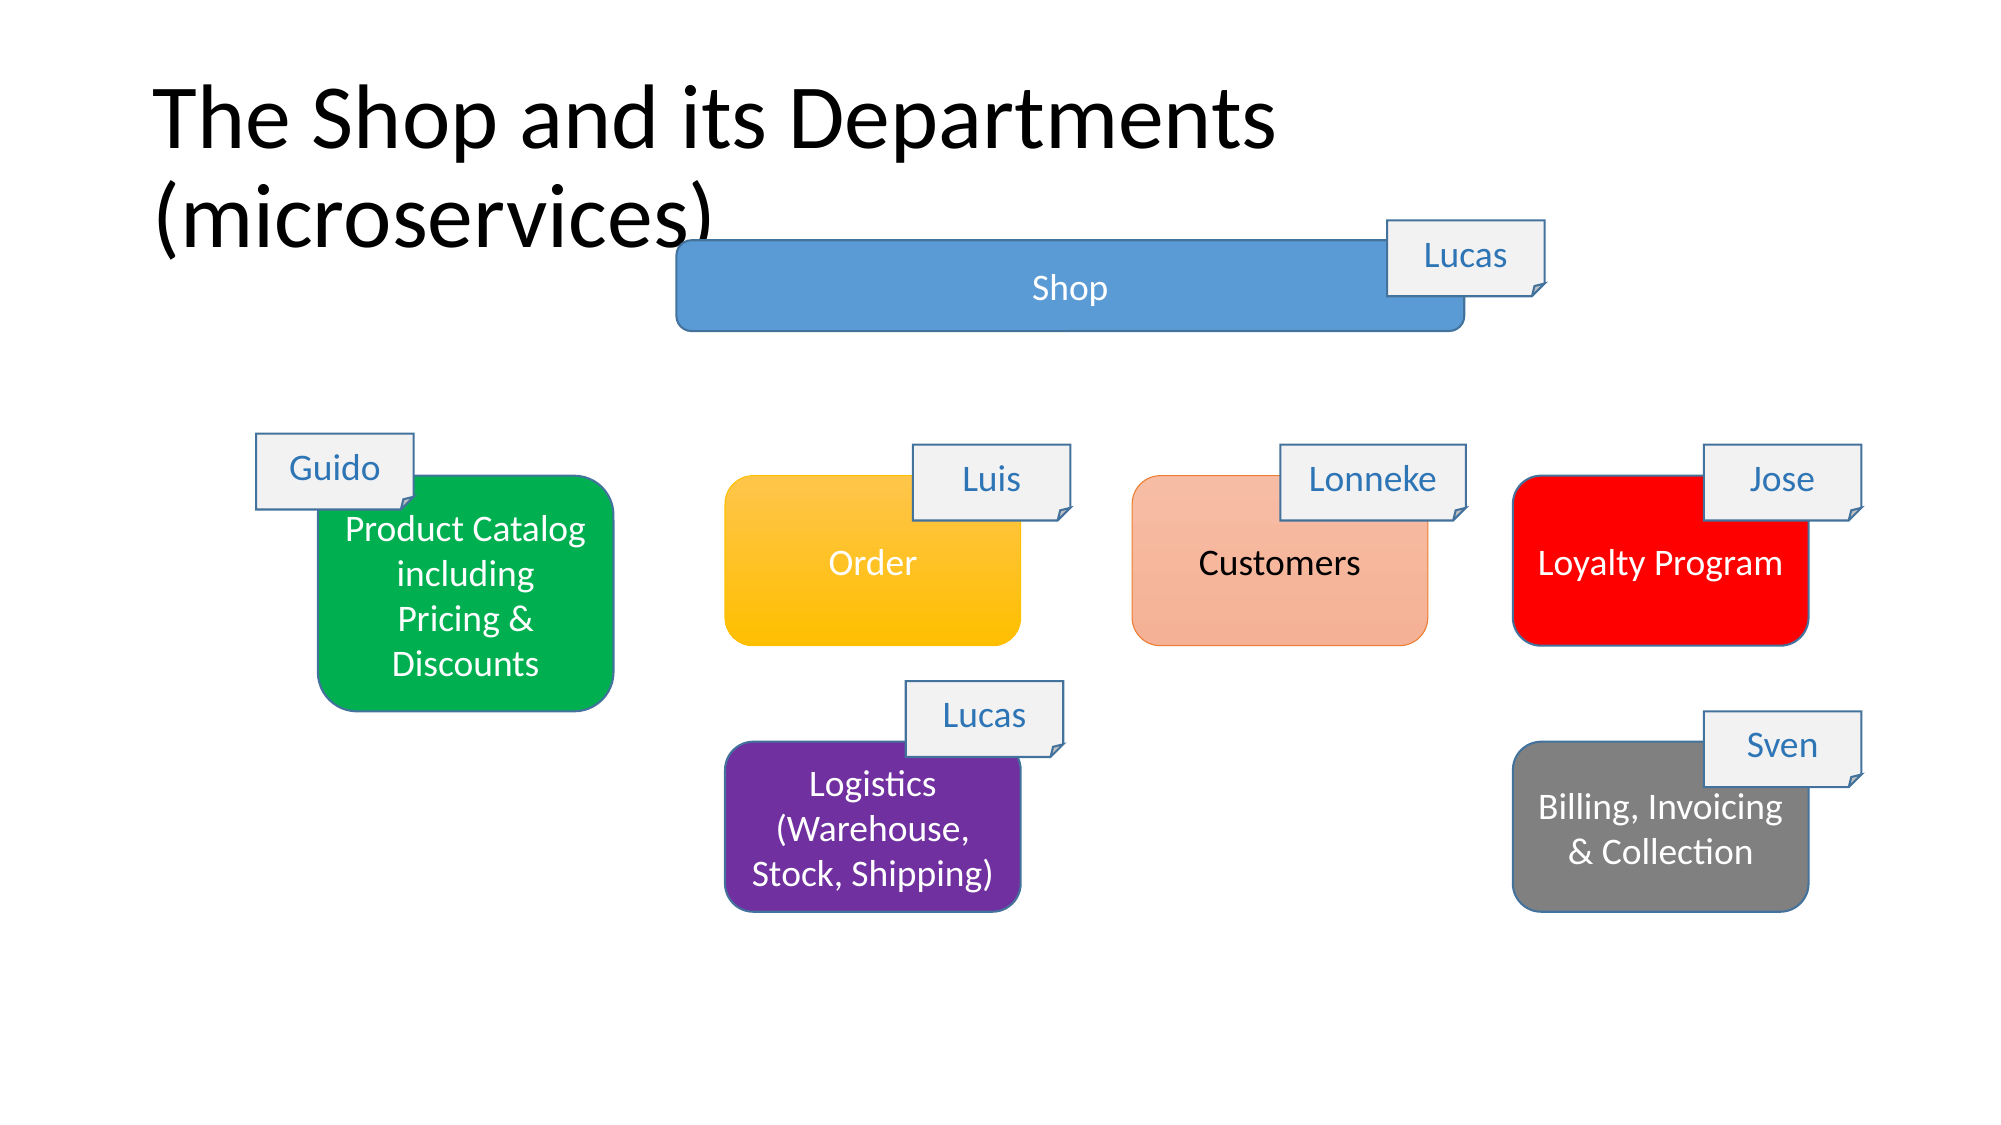

# The Shop and its Departments (microservices)
Lucas
Shop
Guido
Luis
Lonneke
Jose
Product Catalog
including
Pricing & Discounts
Order
Customers
Loyalty Program
Lucas
Sven
Logistics (Warehouse, Stock, Shipping)
Billing, Invoicing & Collection